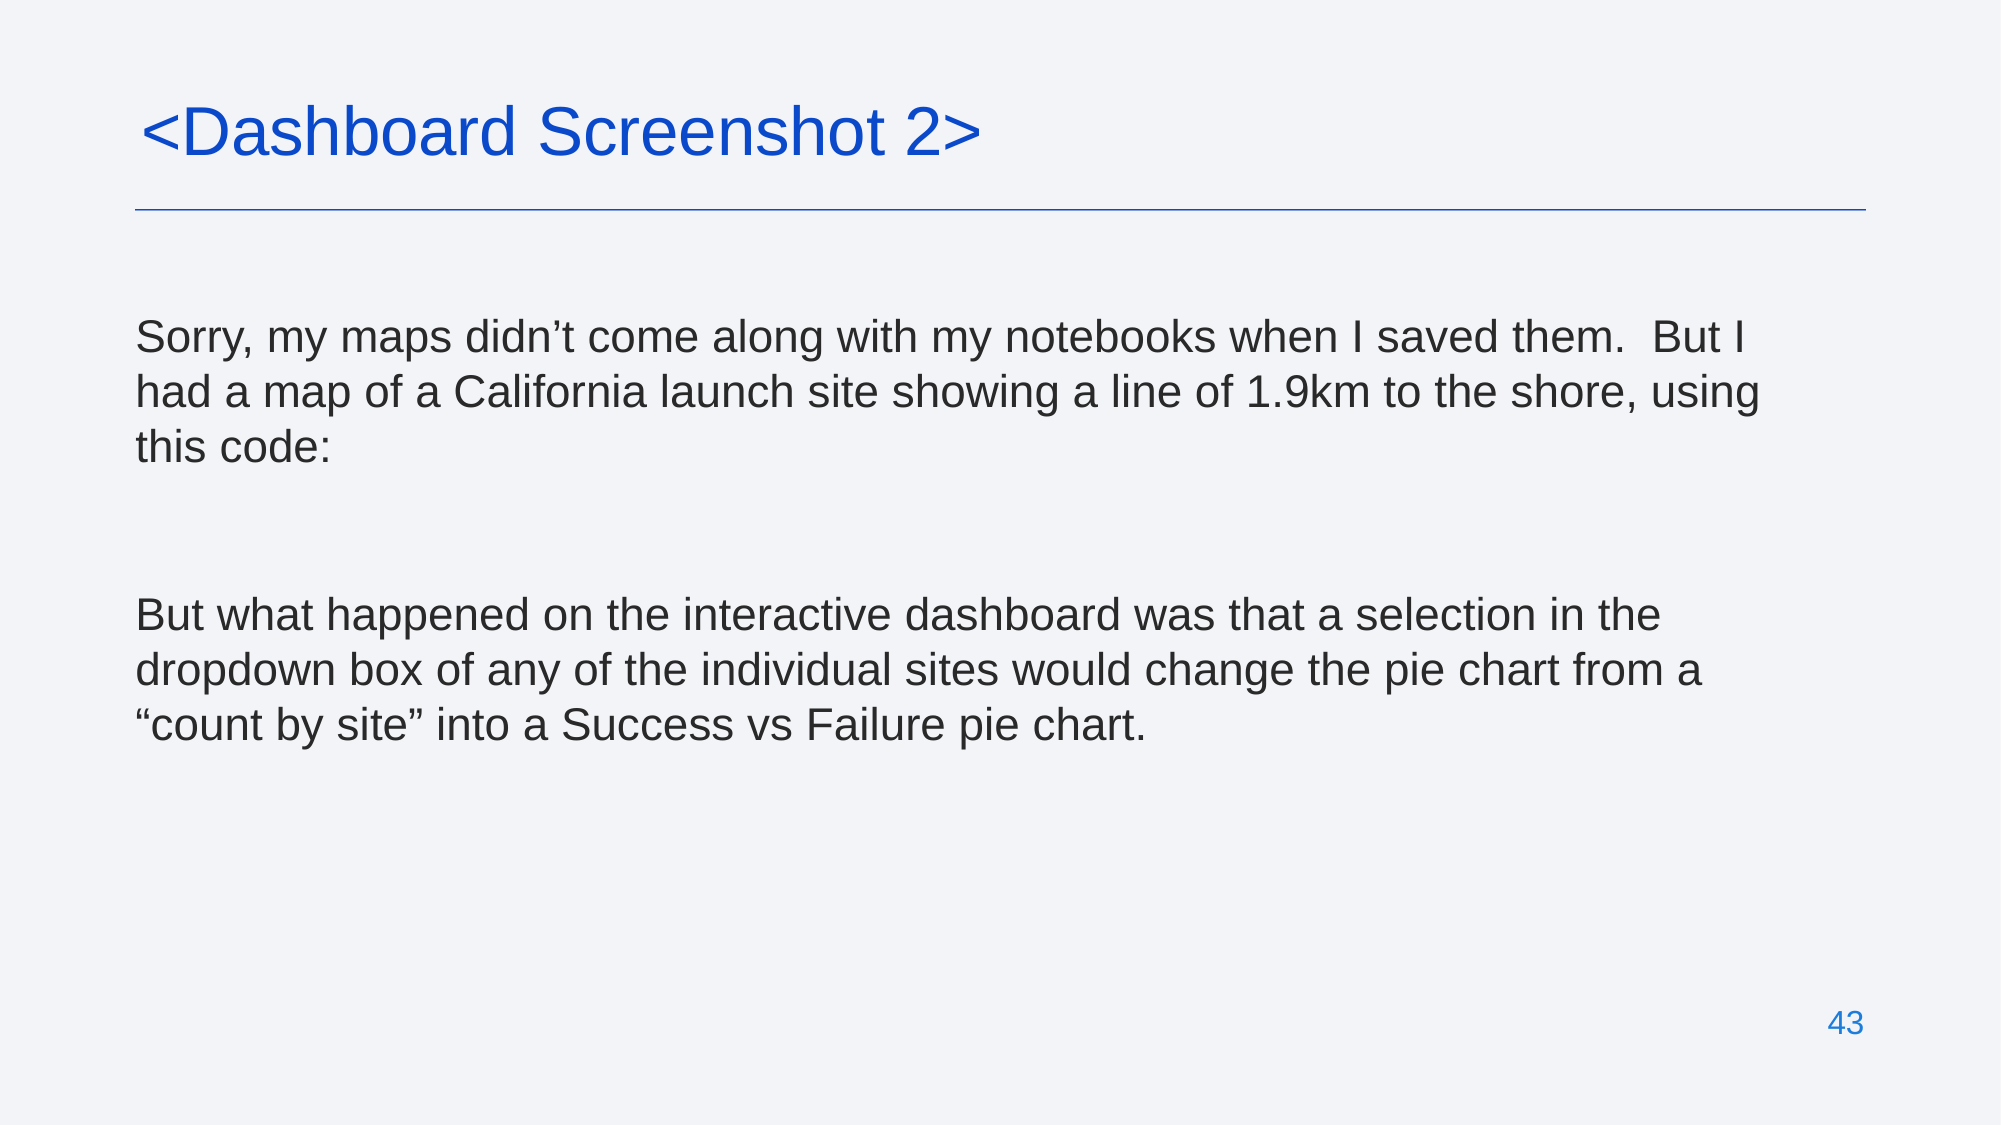

<Dashboard Screenshot 2>
Sorry, my maps didn’t come along with my notebooks when I saved them.  But I had a map of a California launch site showing a line of 1.9km to the shore, using this code:

But what happened on the interactive dashboard was that a selection in the dropdown box of any of the individual sites would change the pie chart from a “count by site” into a Success vs Failure pie chart.
43